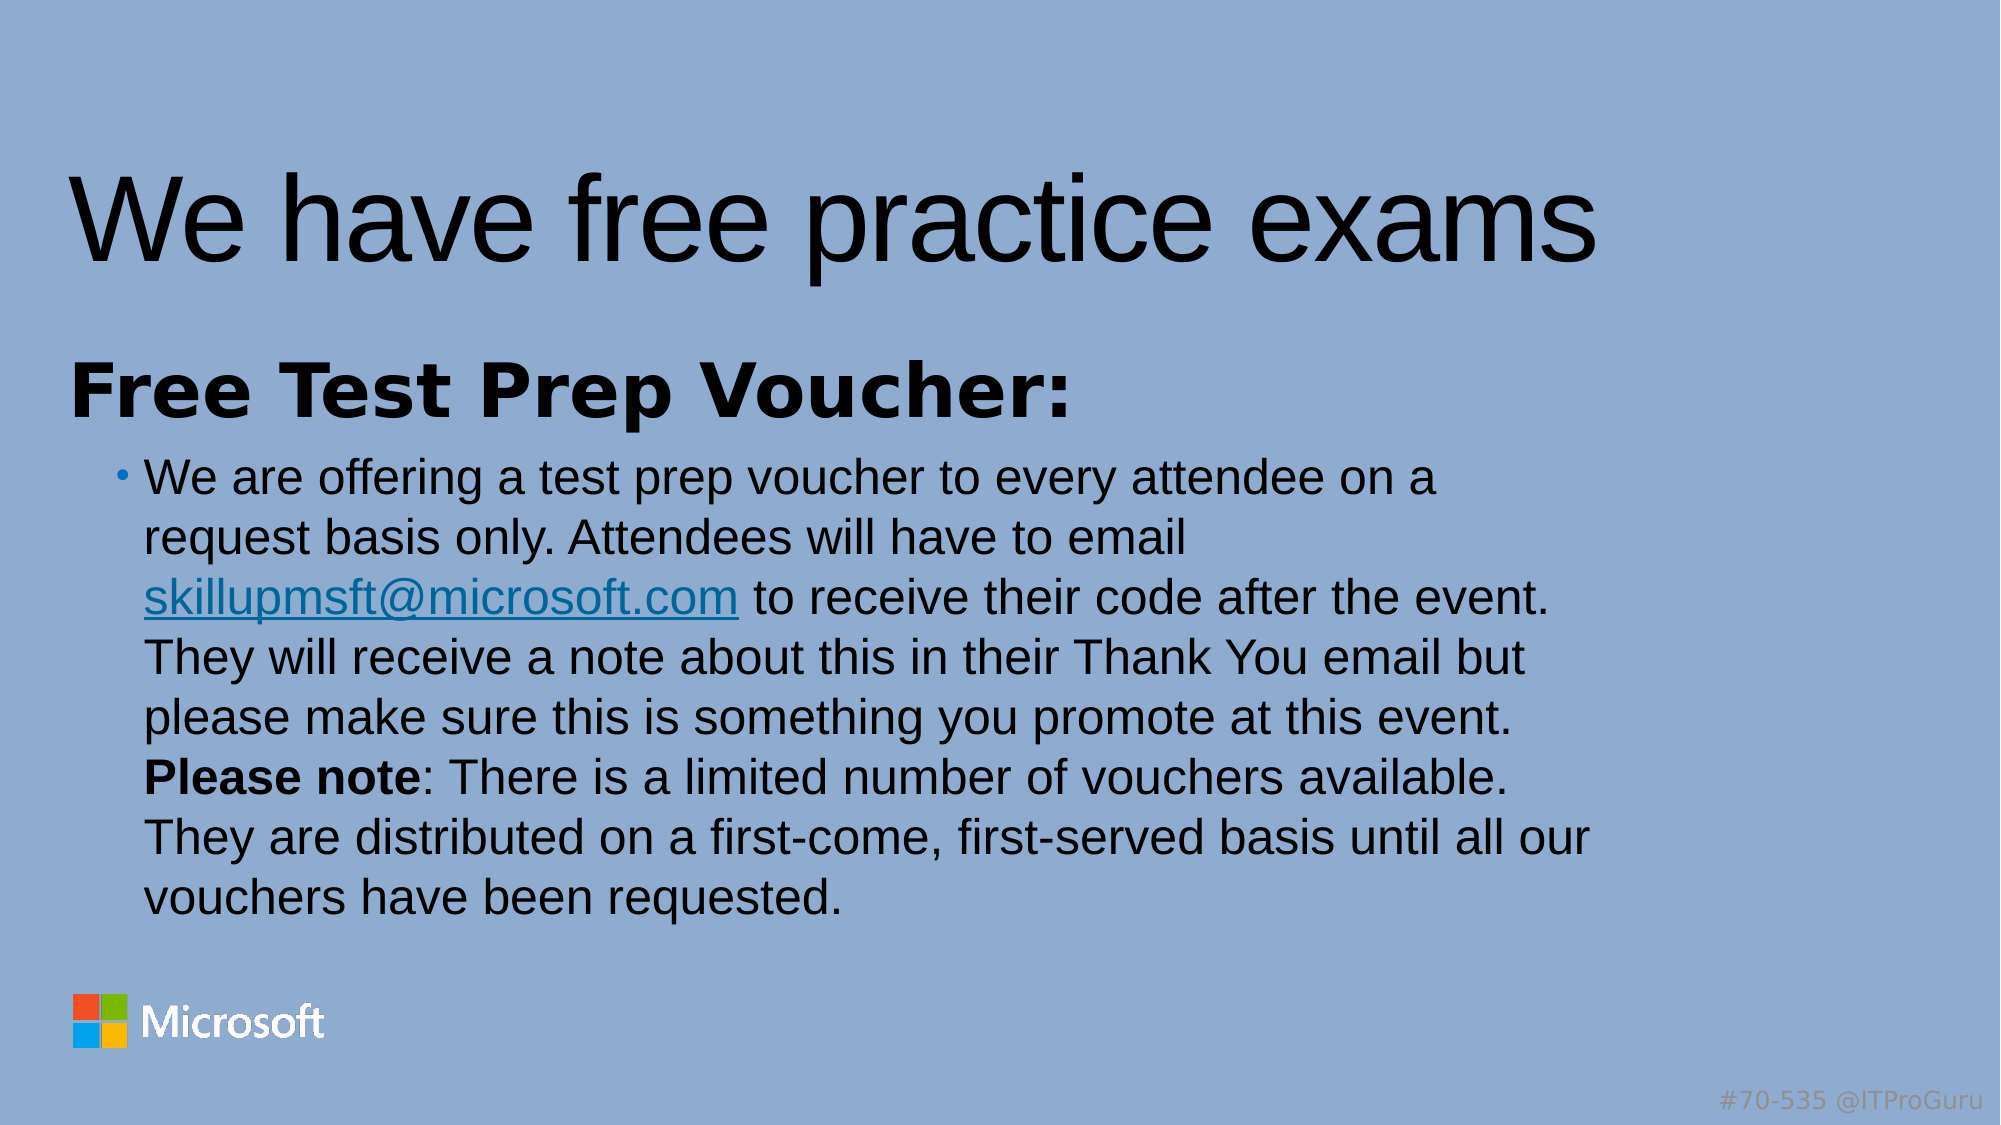

# We have free practice exams
Free Test Prep Voucher:
We are offering a test prep voucher to every attendee on a request basis only. Attendees will have to email skillupmsft@microsoft.com to receive their code after the event. They will receive a note about this in their Thank You email but please make sure this is something you promote at this event. Please note: There is a limited number of vouchers available. They are distributed on a first-come, first-served basis until all our vouchers have been requested.